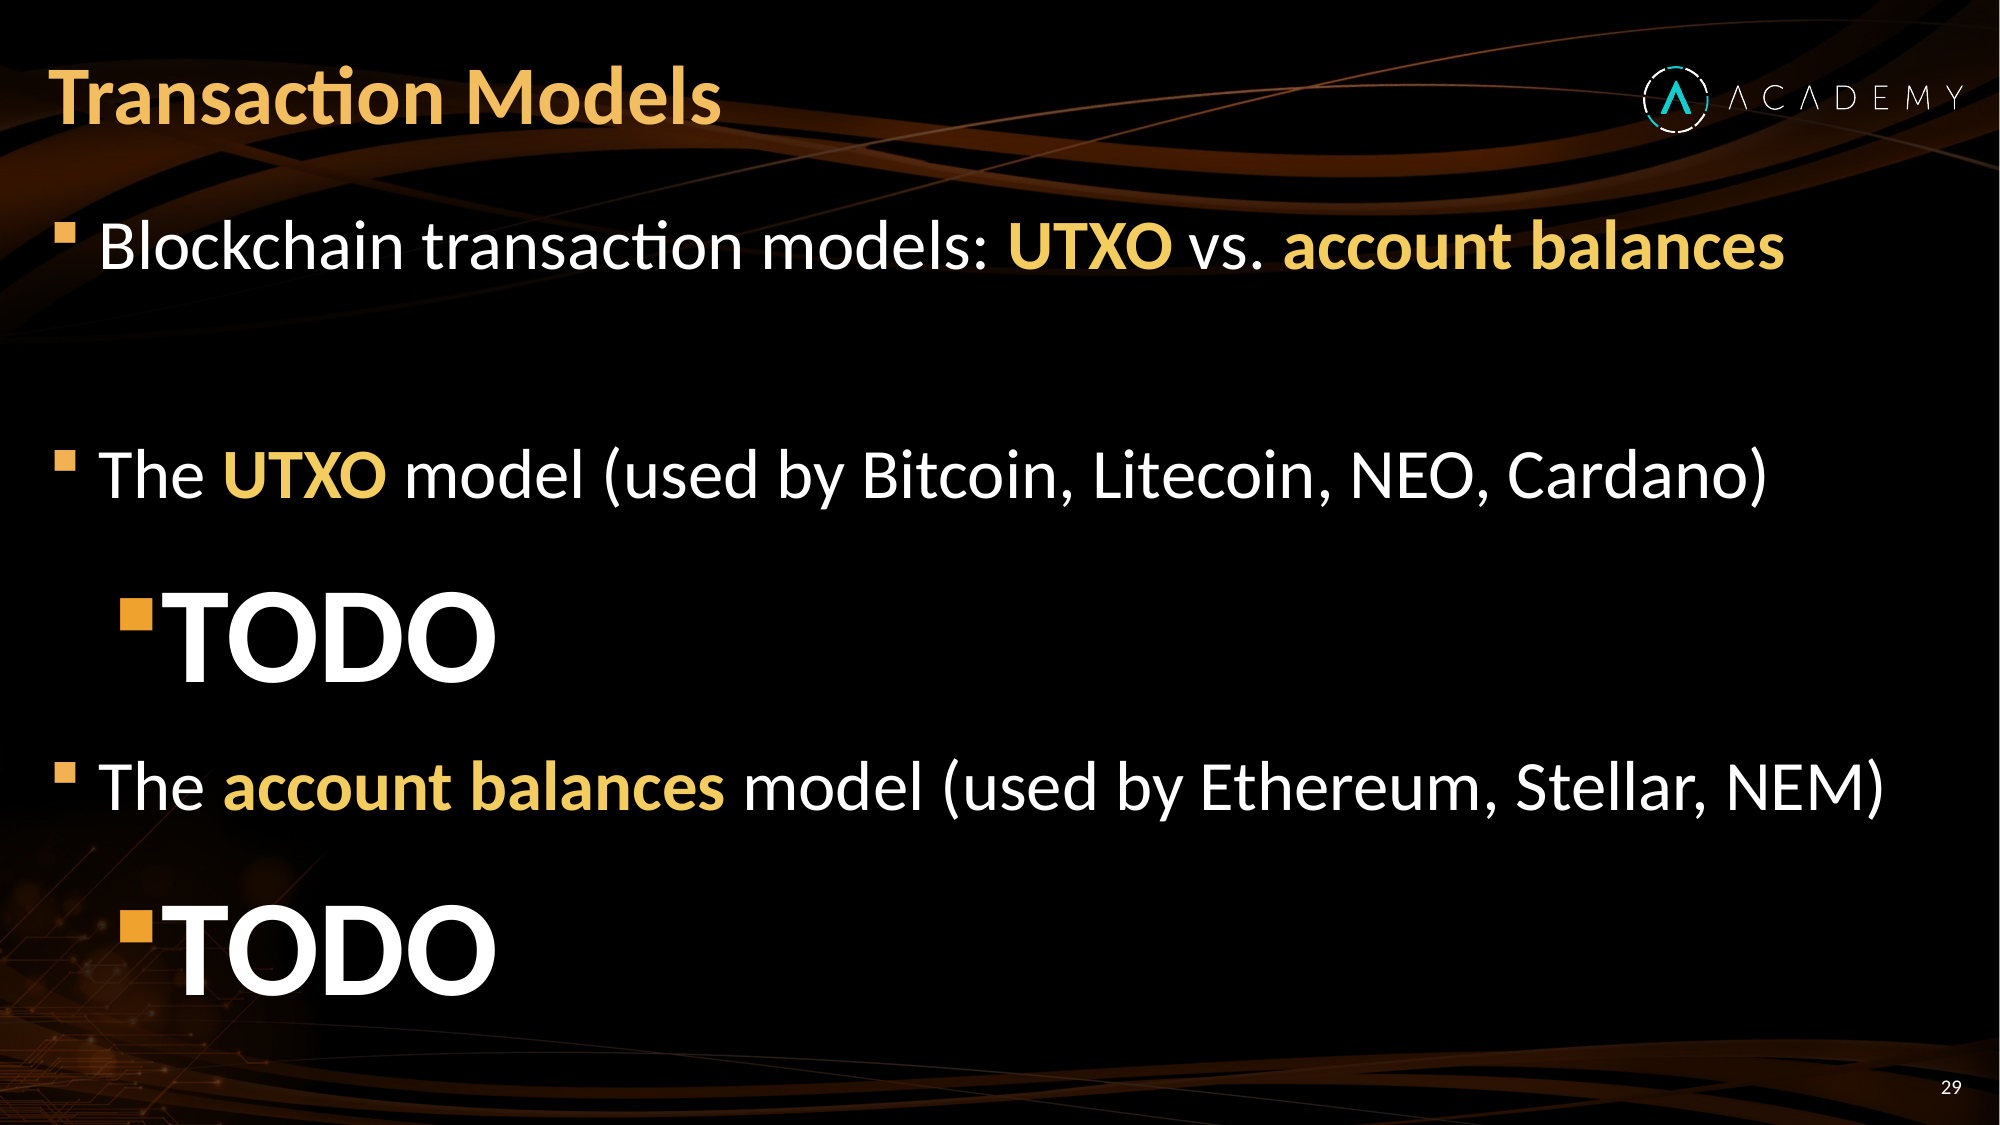

# Transaction Models
Blockchain transaction models: UTXO vs. account balances

The UTXO model (used by Bitcoin, Litecoin, NEO, Cardano)
TODO
The account balances model (used by Ethereum, Stellar, NEM)
TODO
29